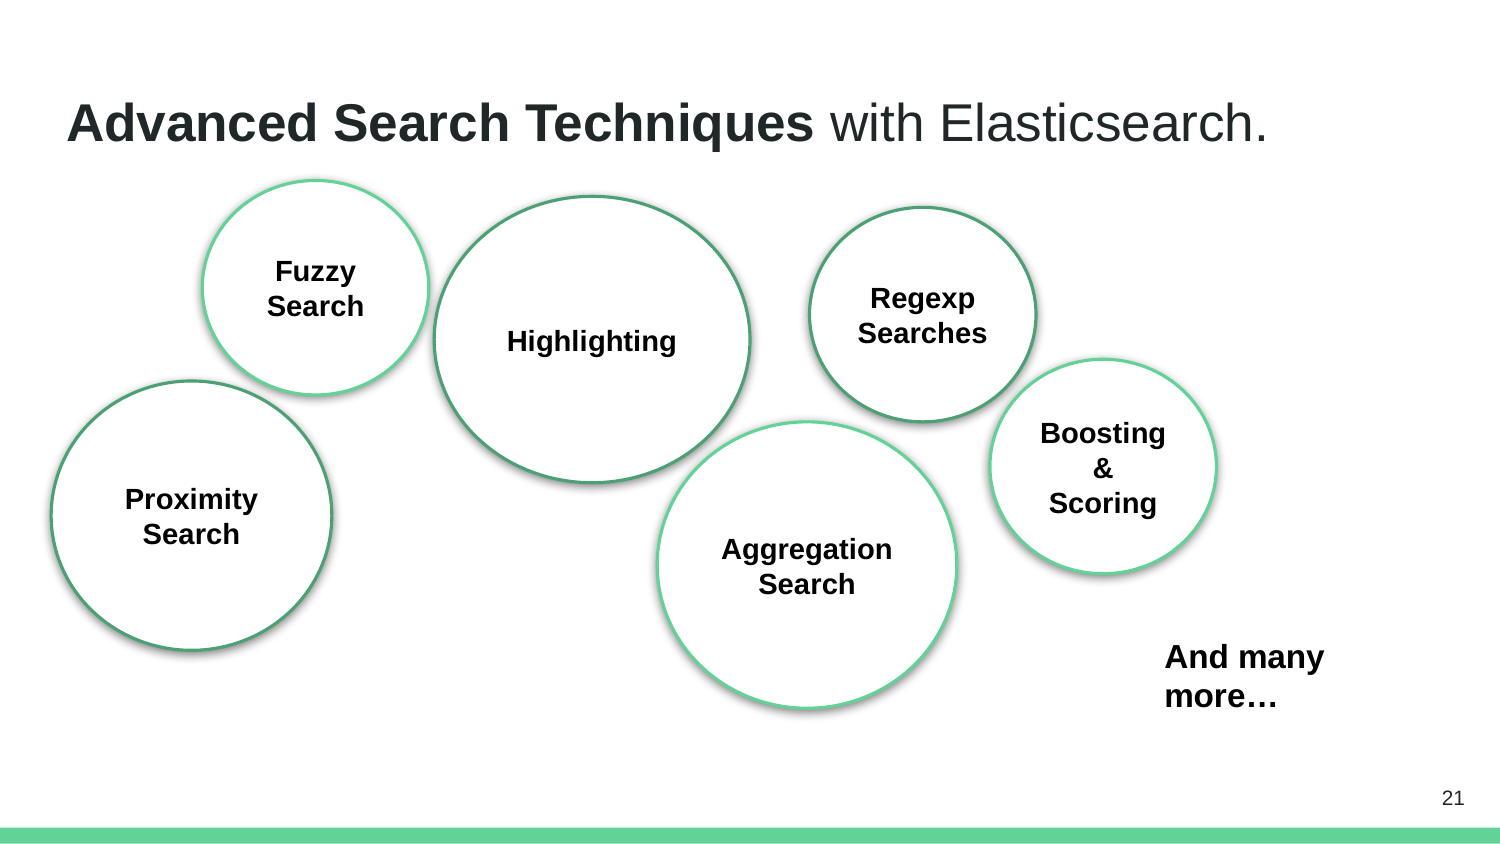

# Advanced Search Techniques with Elasticsearch.
Fuzzy Search
Highlighting
Regexp Searches
Boosting
&
Scoring
Proximity Search
Aggregation Search
And many more…
21